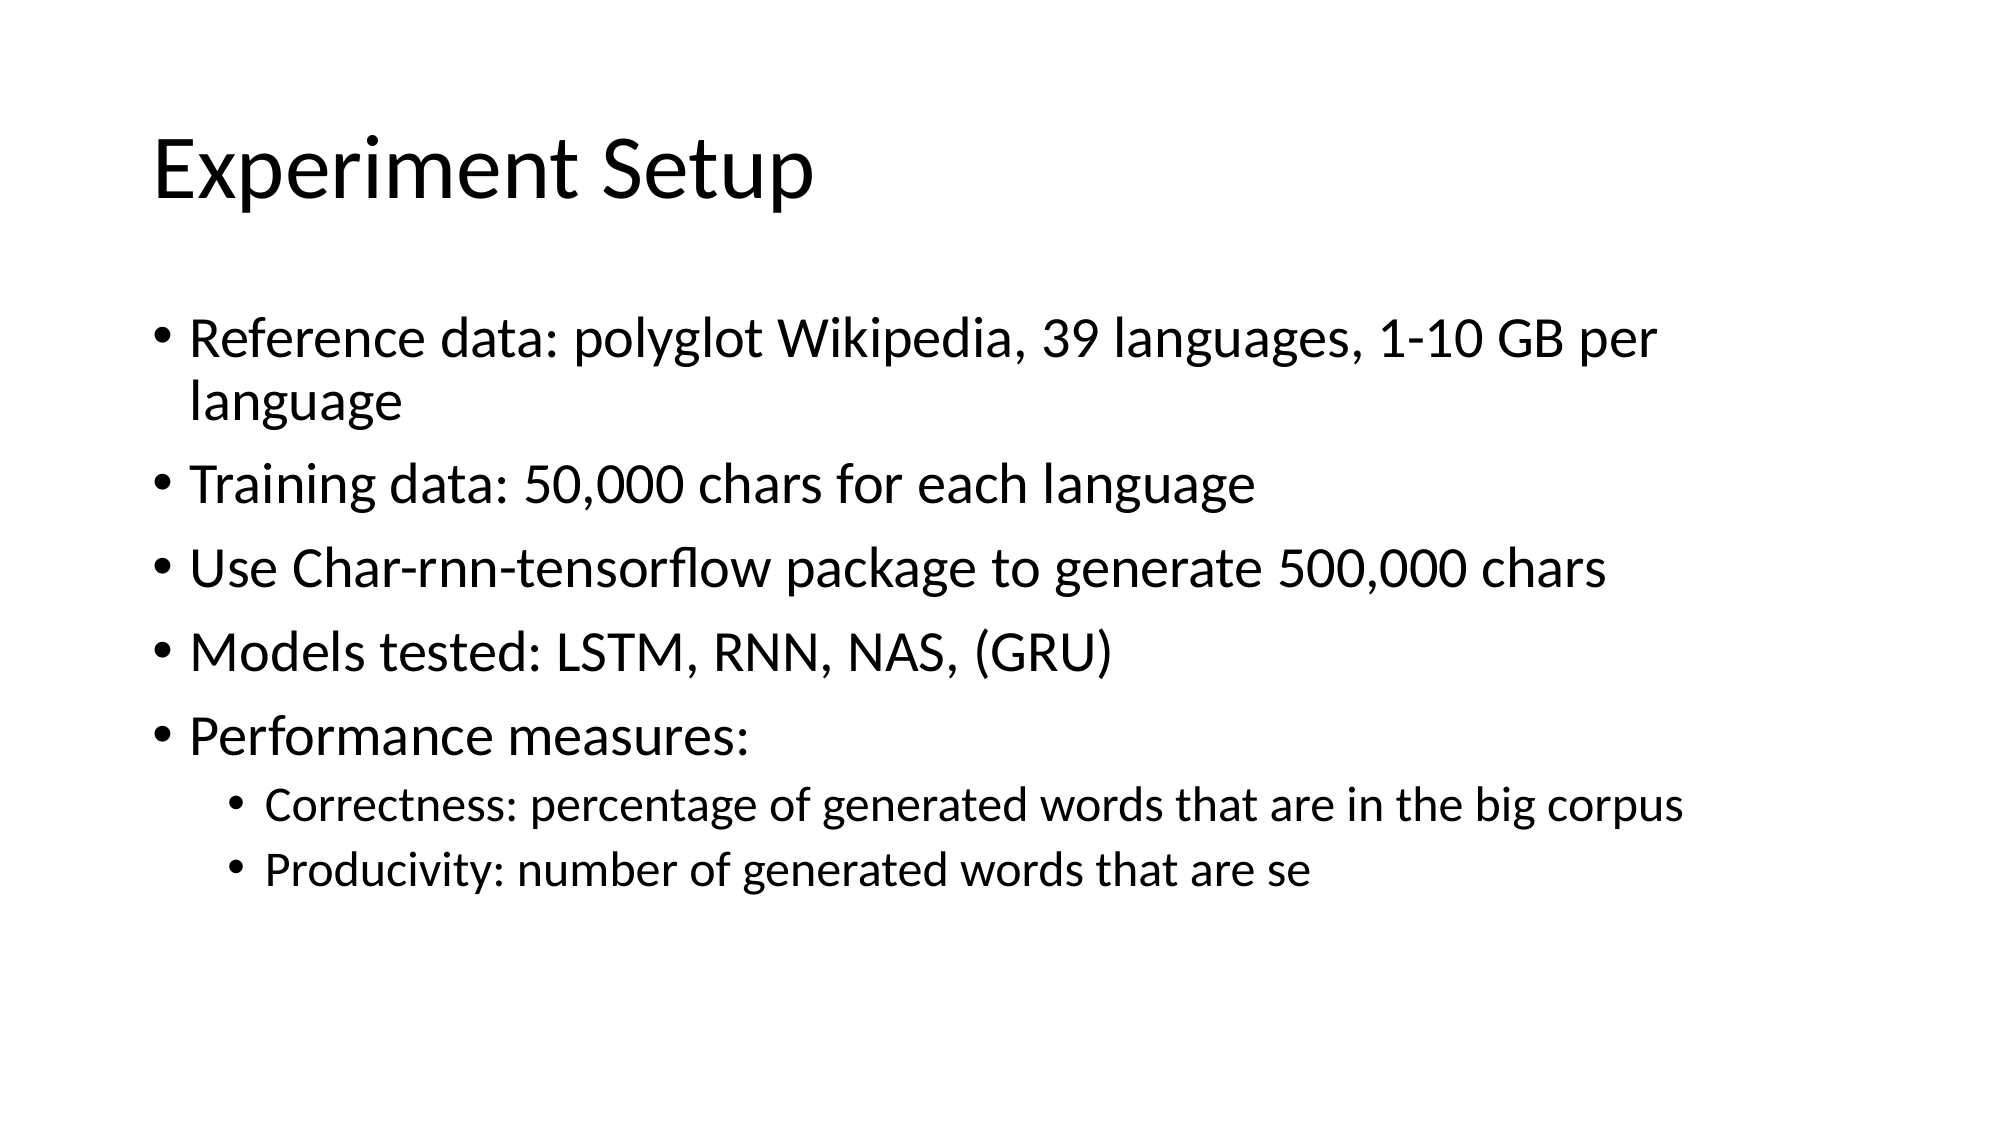

# Experiment Setup
Reference data: polyglot Wikipedia, 39 languages, 1-10 GB per language
Training data: 50,000 chars for each language
Use Char-rnn-tensorflow package to generate 500,000 chars
Models tested: LSTM, RNN, NAS, (GRU)
Performance measures:
Correctness: percentage of generated words that are in the big corpus
Producivity: number of generated words that are se